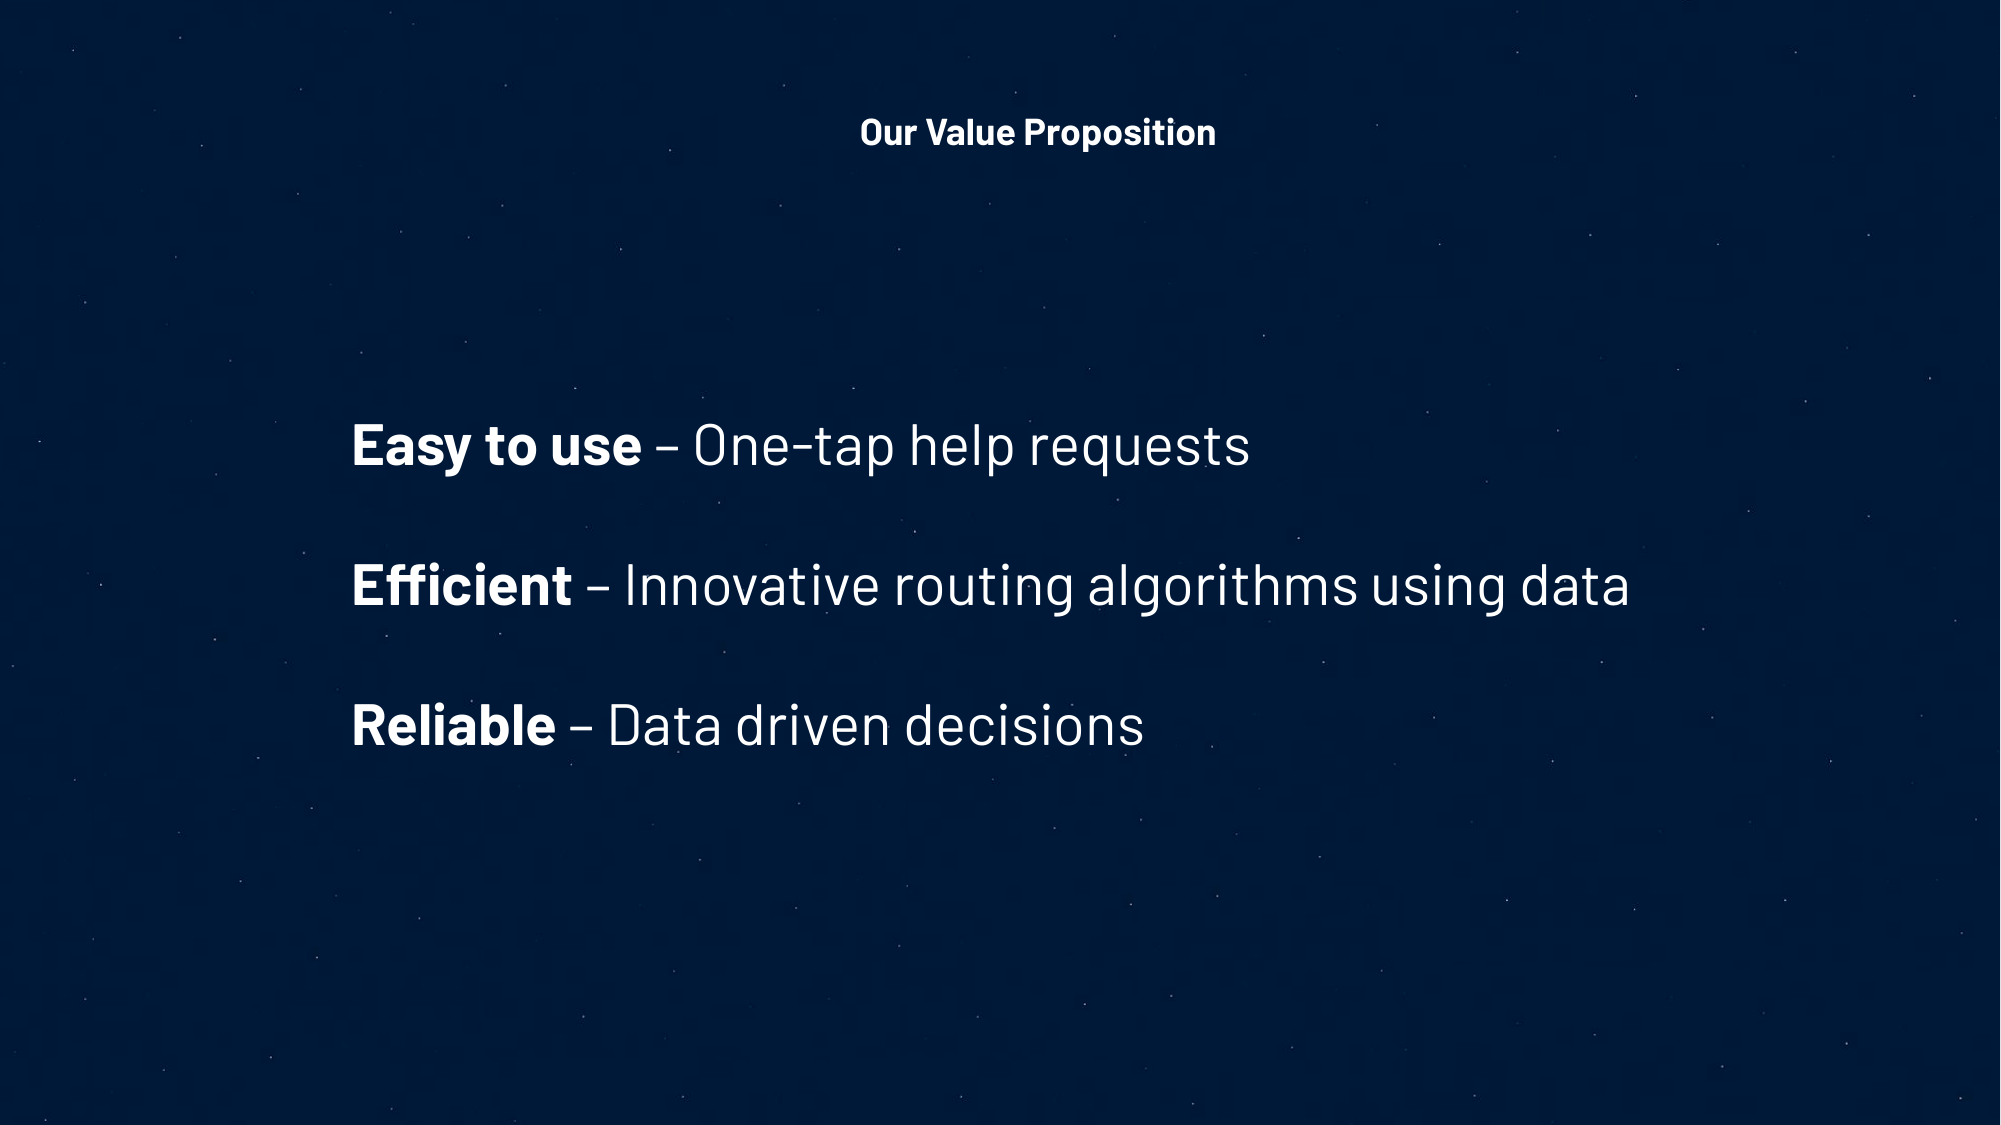

Our Value Proposition
Easy to use – One-tap help requests

Efficient – Innovative routing algorithms using data

Reliable – Data driven decisions